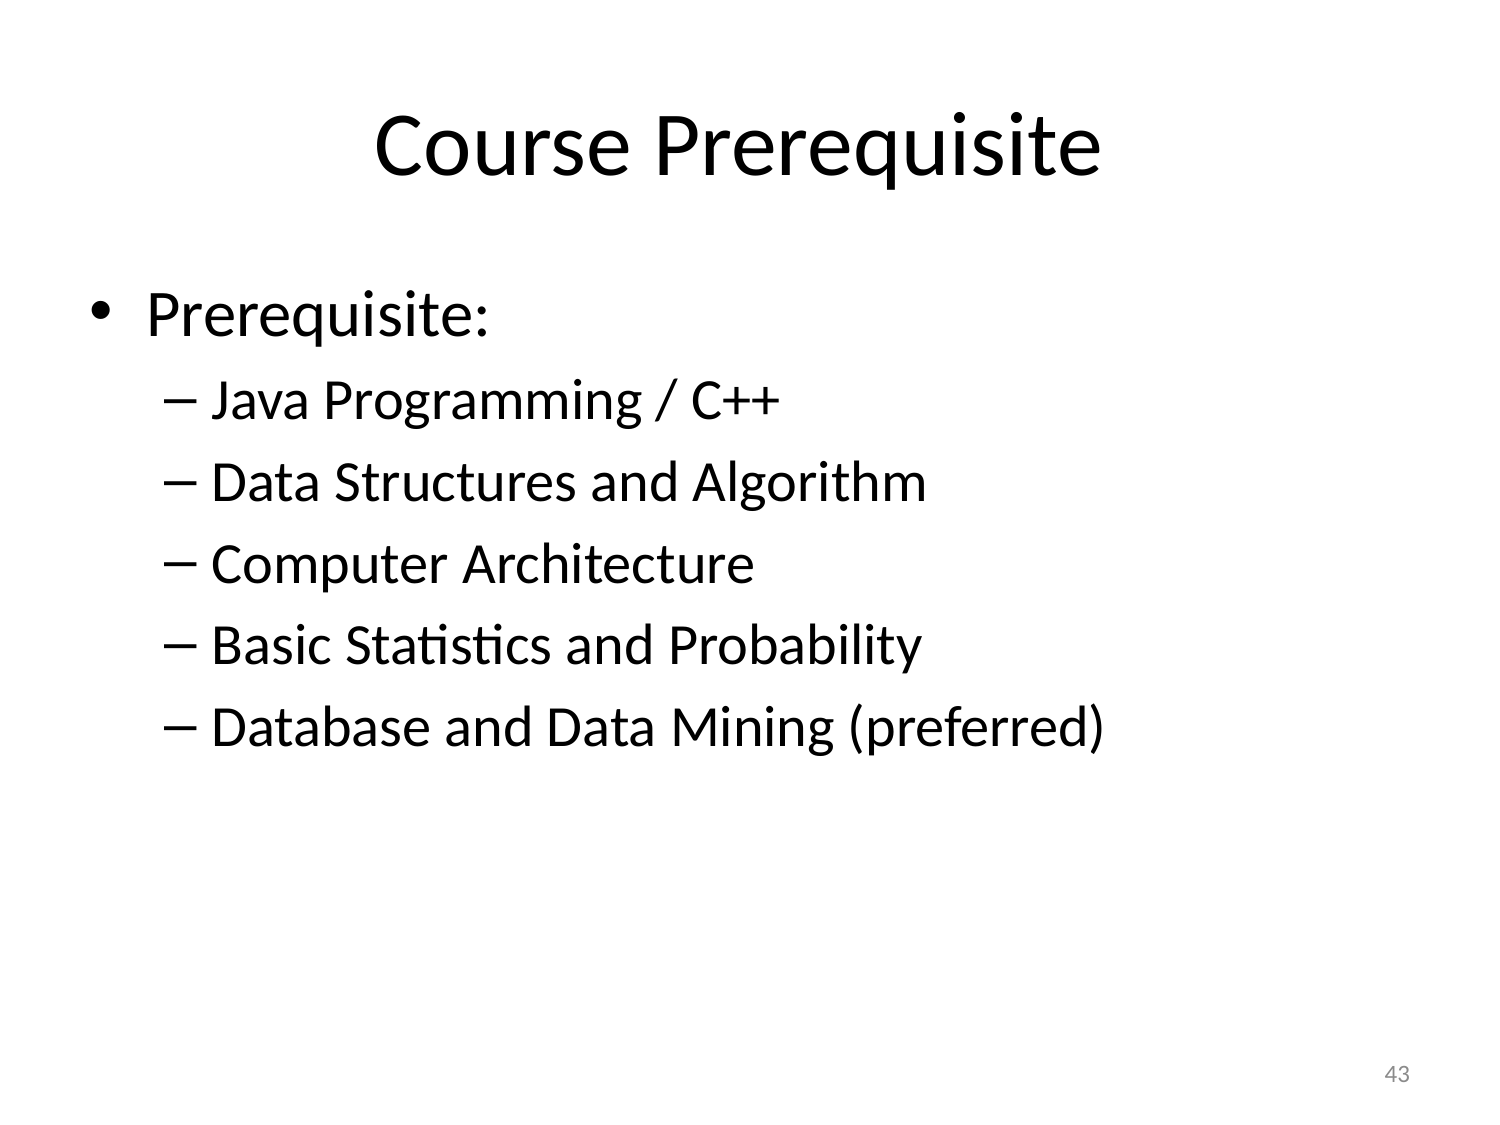

Course Prerequisite
Prerequisite:
Java Programming / C++
Data Structures and Algorithm
Computer Architecture
Basic Statistics and Probability
Database and Data Mining (preferred)

43